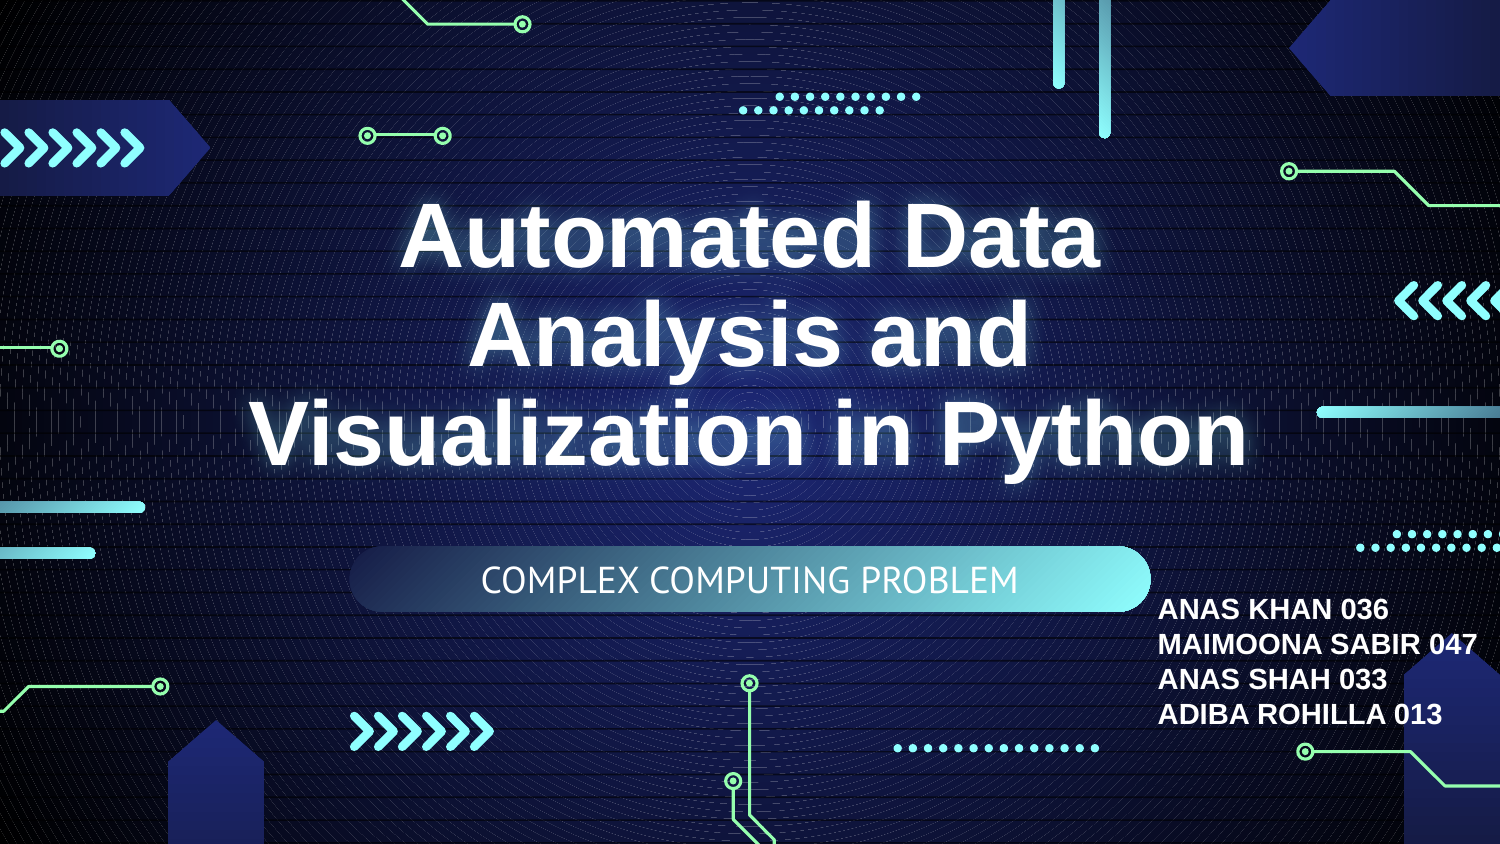

# Automated Data Analysis and Visualization in Python

COMPLEX COMPUTING PROBLEM
ANAS KHAN 036
MAIMOONA SABIR 047
ANAS SHAH 033
ADIBA ROHILLA 013